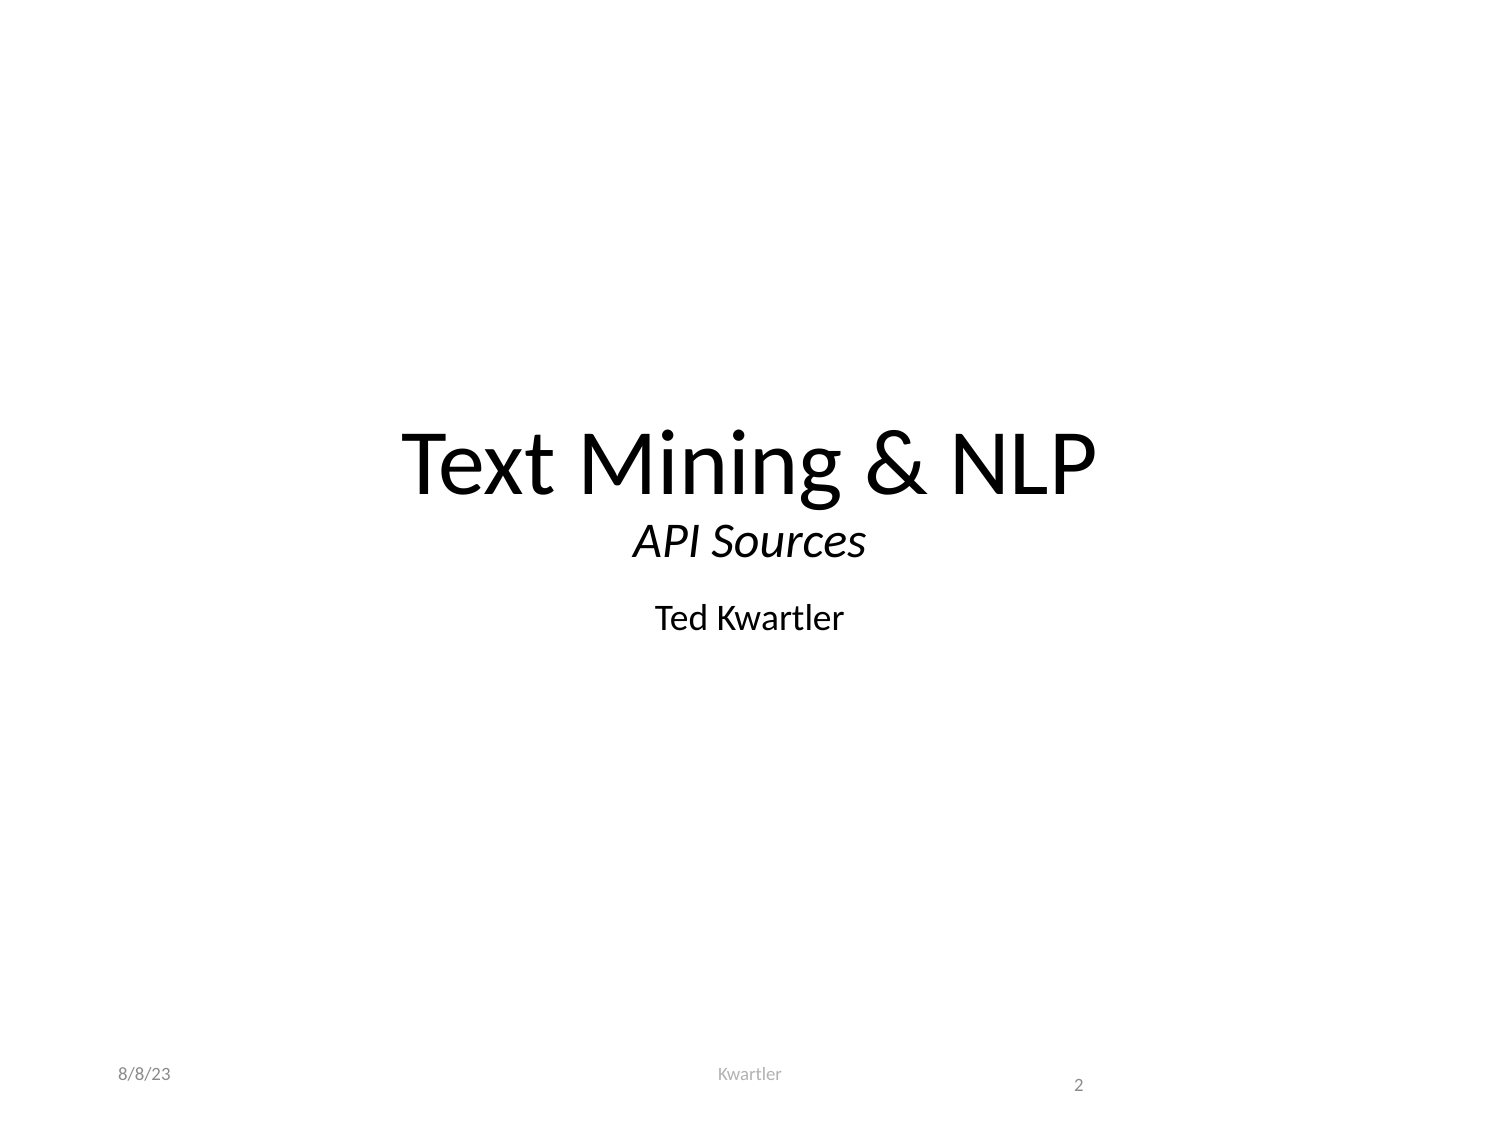

# Text Mining & NLP API Sources
Ted Kwartler
8/8/23
Kwartler
2